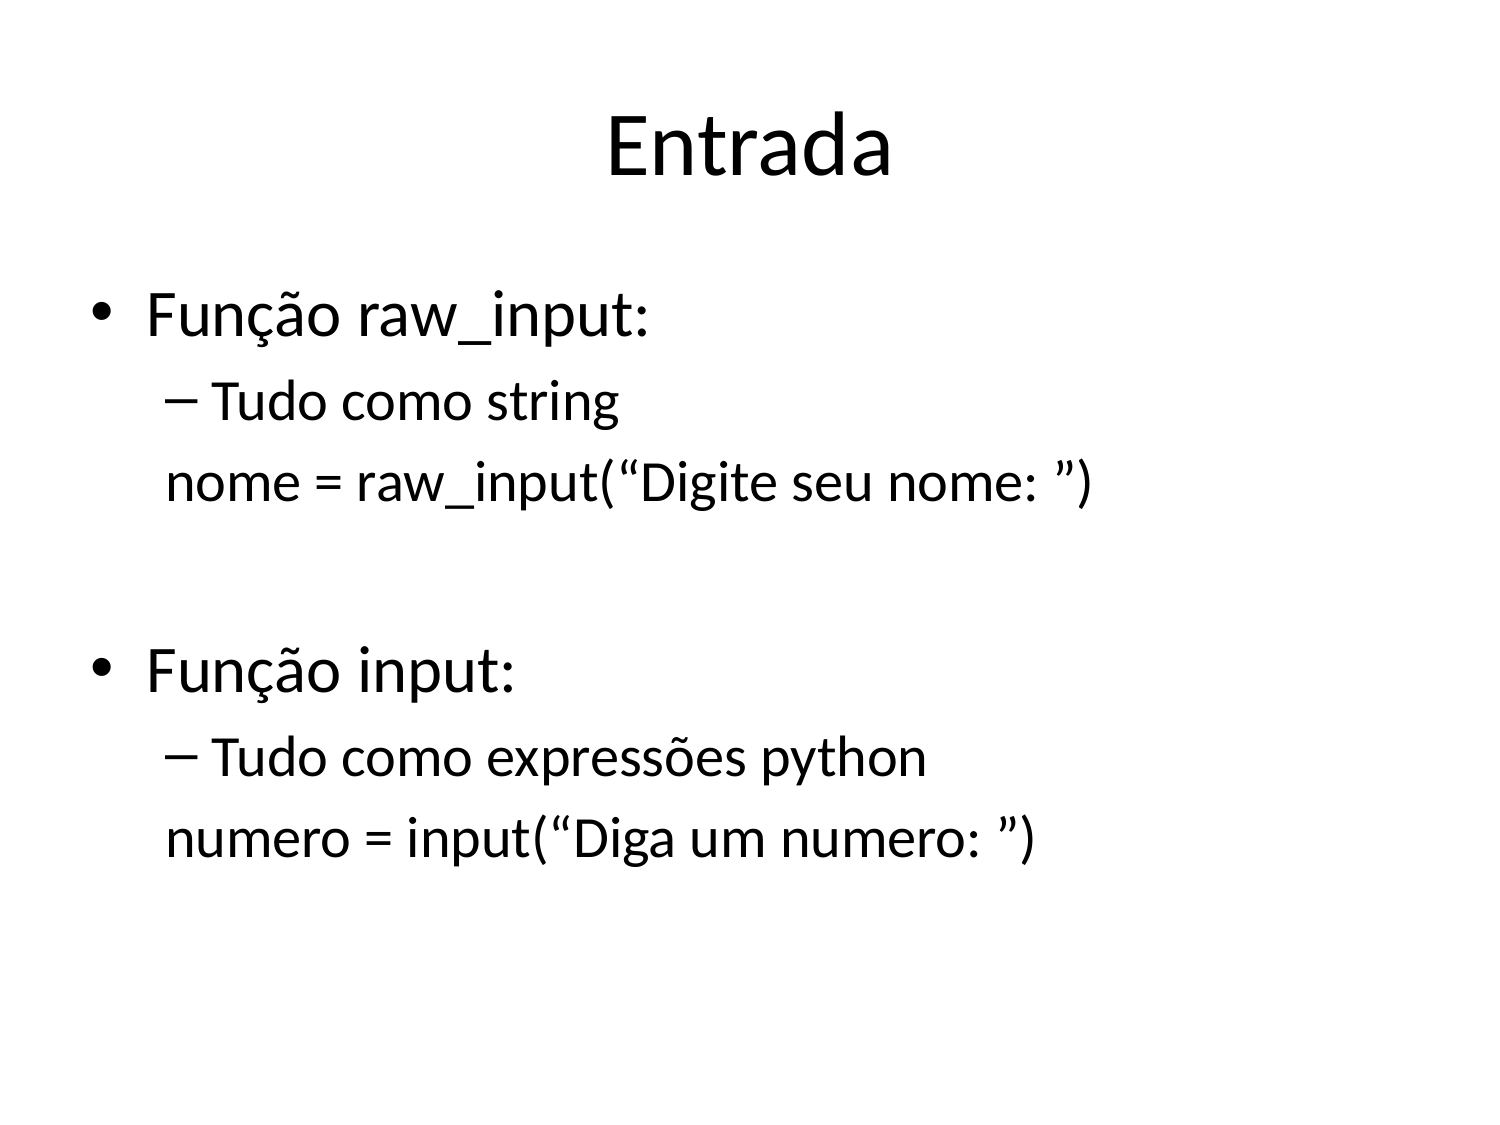

# Entrada
Função raw_input:
Tudo como string
nome = raw_input(“Digite seu nome: ”)

Função input:
Tudo como expressões python
numero = input(“Diga um numero: ”)